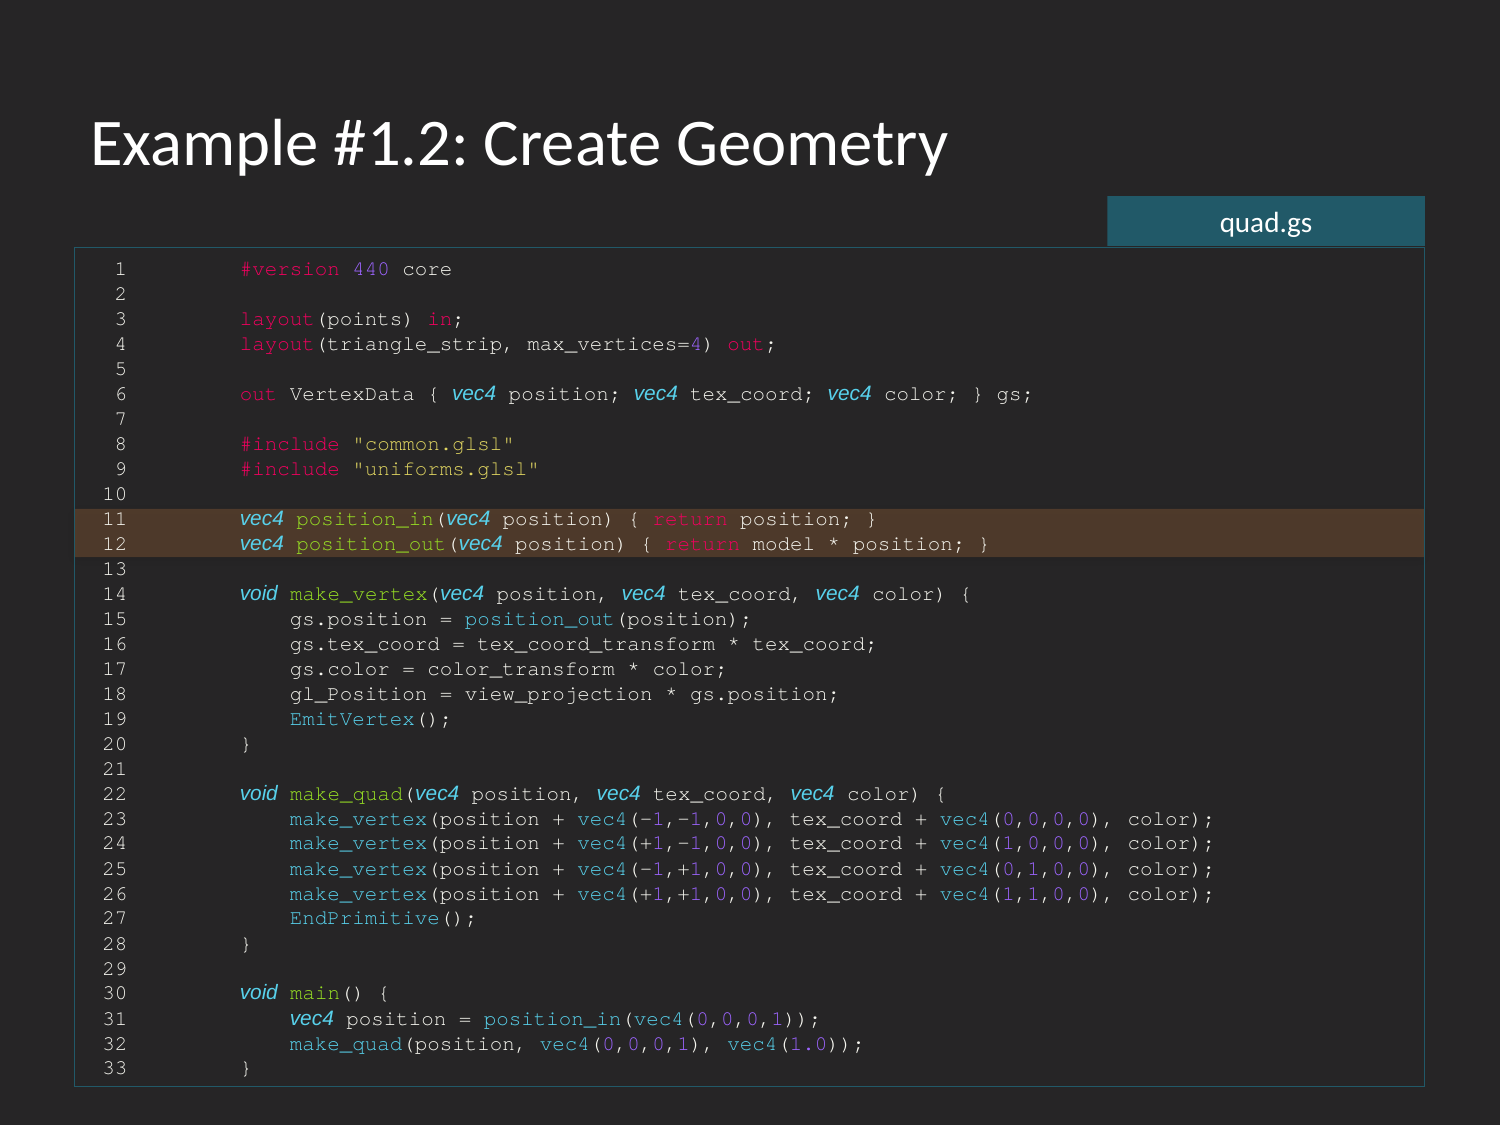

# Example #1.2: Create Geometry
quad.gs
  1 	#version 440 core
  2
  3 	layout(points) in;
  4 	layout(triangle_strip, max_vertices=4) out;
  5
  6 	out VertexData { vec4 position; vec4 tex_coord; vec4 color; } gs;
  7
  8 	#include "common.glsl"
  9 	#include "uniforms.glsl"
 10
 11 	vec4 position_in(vec4 position) { return position; }
 12 	vec4 position_out(vec4 position) { return model * position; }
 13
 14 	void make_vertex(vec4 position, vec4 tex_coord, vec4 color) {
 15 	    gs.position = position_out(position);
 16 	    gs.tex_coord = tex_coord_transform * tex_coord;
 17 	    gs.color = color_transform * color;
 18 	    gl_Position = view_projection * gs.position;
 19 	    EmitVertex();
 20 	}
 21
 22 	void make_quad(vec4 position, vec4 tex_coord, vec4 color) {
 23 	    make_vertex(position + vec4(-1,-1,0,0), tex_coord + vec4(0,0,0,0), color);
 24 	    make_vertex(position + vec4(+1,-1,0,0), tex_coord + vec4(1,0,0,0), color);
 25 	    make_vertex(position + vec4(-1,+1,0,0), tex_coord + vec4(0,1,0,0), color);
 26 	    make_vertex(position + vec4(+1,+1,0,0), tex_coord + vec4(1,1,0,0), color);
 27 	    EndPrimitive();
 28 	}
 29
 30 	void main() {
 31 	    vec4 position = position_in(vec4(0,0,0,1));
 32 	    make_quad(position, vec4(0,0,0,1), vec4(1.0));
 33 	}